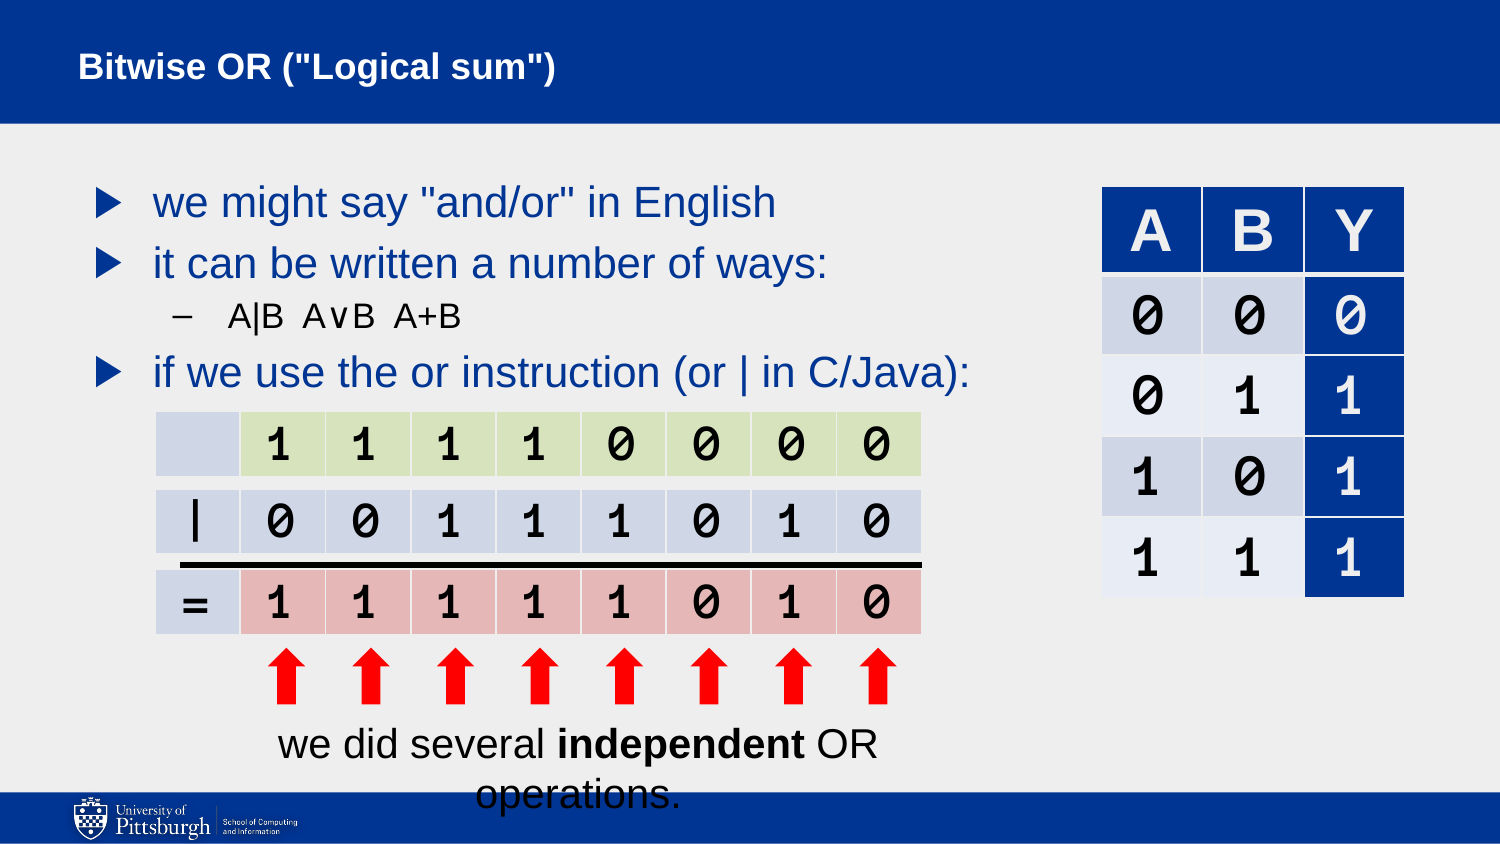

# Bitwise OR ("Logical sum")
we might say "and/or" in English
it can be written a number of ways:
A|B  A∨B  A+B
if we use the or instruction (or | in C/Java):

| A | B | Y |
| --- | --- | --- |
| 0 | 0 | 0 |
| 0 | 1 | 1 |
| 1 | 0 | 1 |
| 1 | 1 | 1 |
|  | 1 | 1 | 1 | 1 | 0 | 0 | 0 | 0 |
| --- | --- | --- | --- | --- | --- | --- | --- | --- |
| | | 0 | 0 | 1 | 1 | 1 | 0 | 1 | 0 |
| --- | --- | --- | --- | --- | --- | --- | --- | --- |
| = | 1 | 1 | 1 | 1 | 1 | 0 | 1 | 0 |
| --- | --- | --- | --- | --- | --- | --- | --- | --- |

we did several independent OR operations.
6